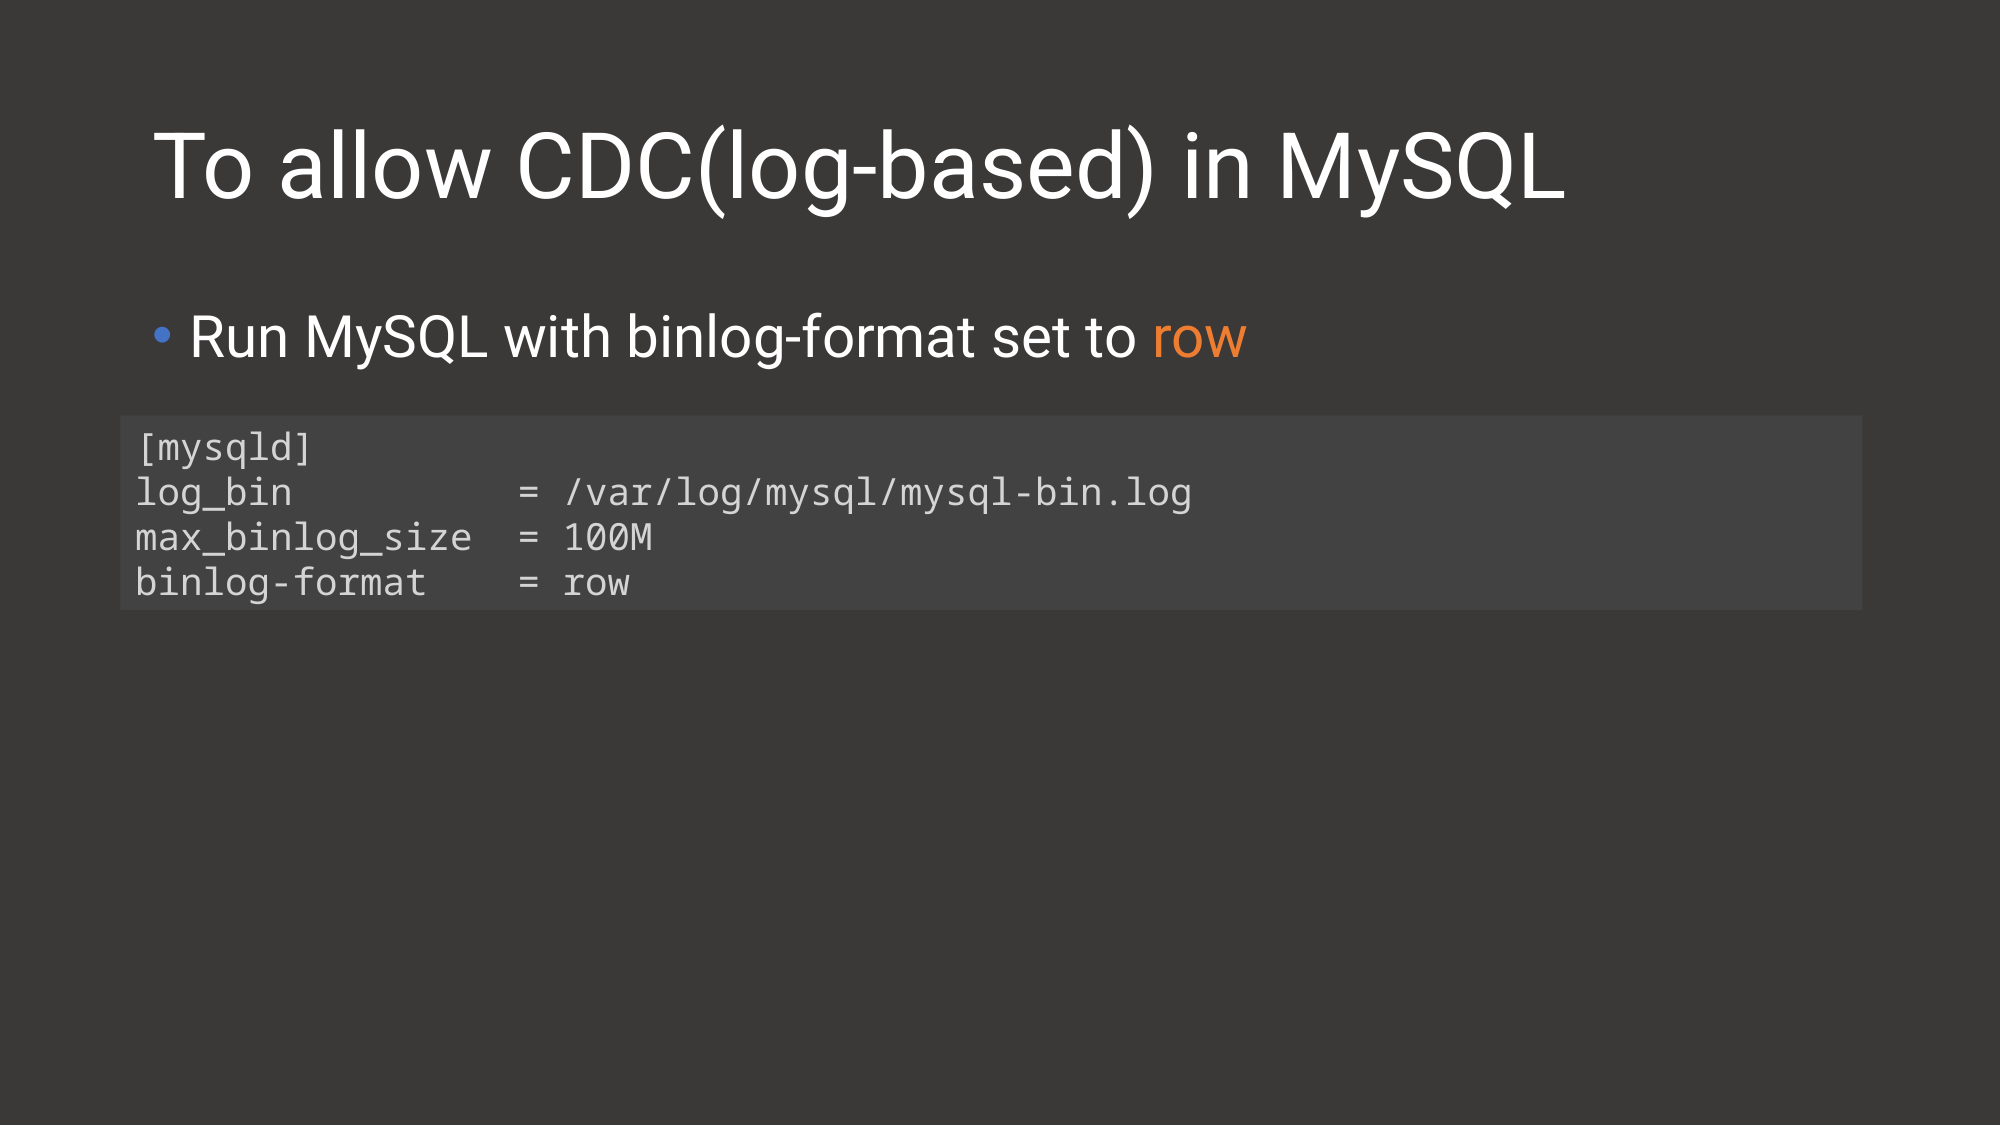

# To allow CDC(log-based) in MySQL
Run MySQL with binlog-format set to row

[mysqld]
log_bin          = /var/log/mysql/mysql-bin.log
max_binlog_size  = 100M
binlog-format    = row